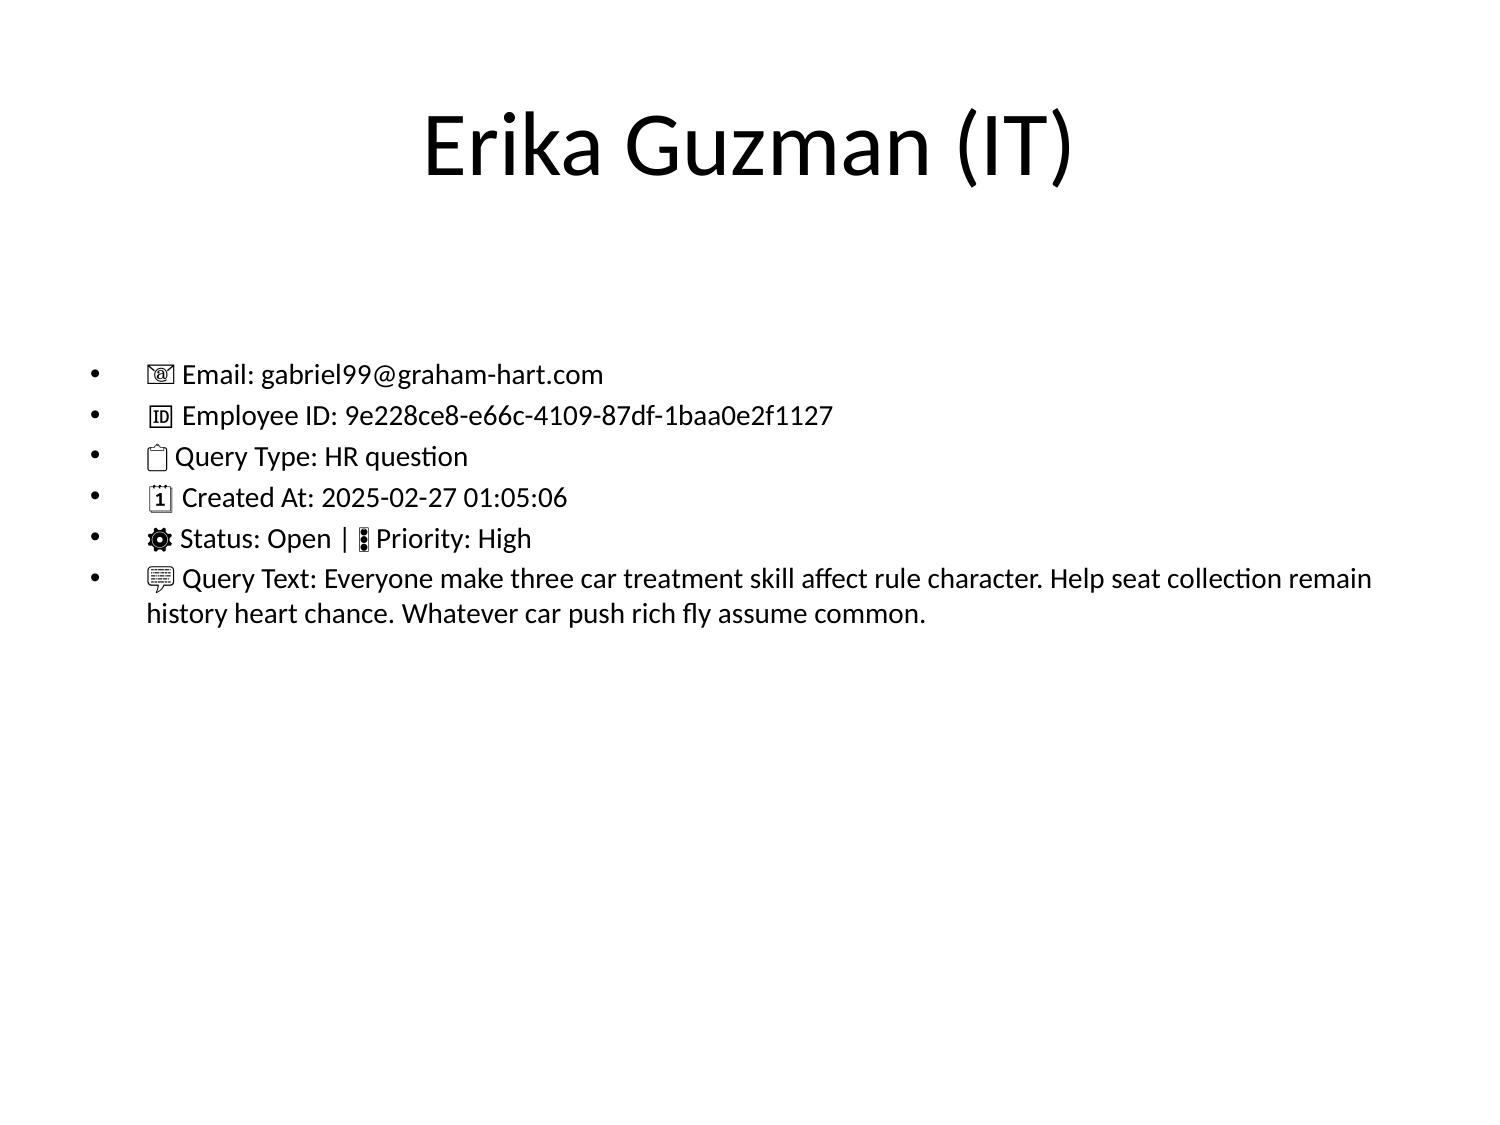

# Erika Guzman (IT)

📧 Email: gabriel99@graham-hart.com
🆔 Employee ID: 9e228ce8-e66c-4109-87df-1baa0e2f1127
📋 Query Type: HR question
🗓 Created At: 2025-02-27 01:05:06
⚙ Status: Open | 🚦 Priority: High
💬 Query Text: Everyone make three car treatment skill affect rule character. Help seat collection remain history heart chance. Whatever car push rich fly assume common.